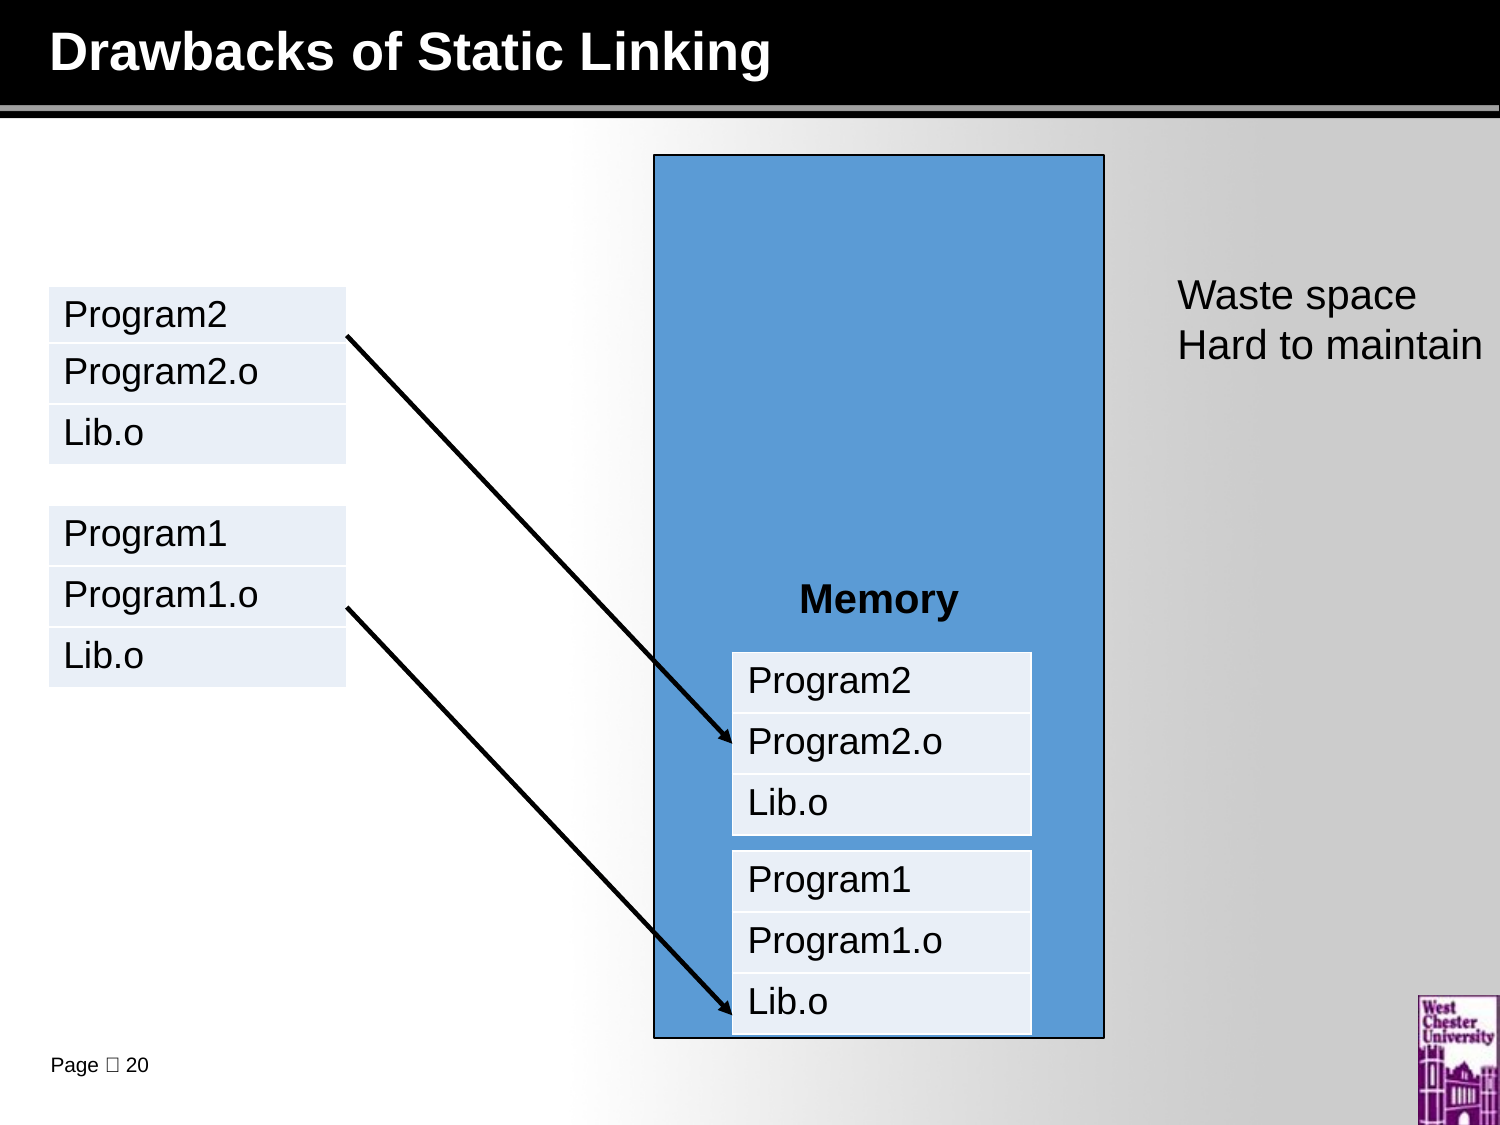

# Drawbacks of Static Linking
Memory
Waste space
Hard to maintain
| Program2 |
| --- |
| Program2.o |
| Lib.o |
| Program1 |
| --- |
| Program1.o |
| Lib.o |
| Program2 |
| --- |
| Program2.o |
| Lib.o |
| Program1 |
| --- |
| Program1.o |
| Lib.o |